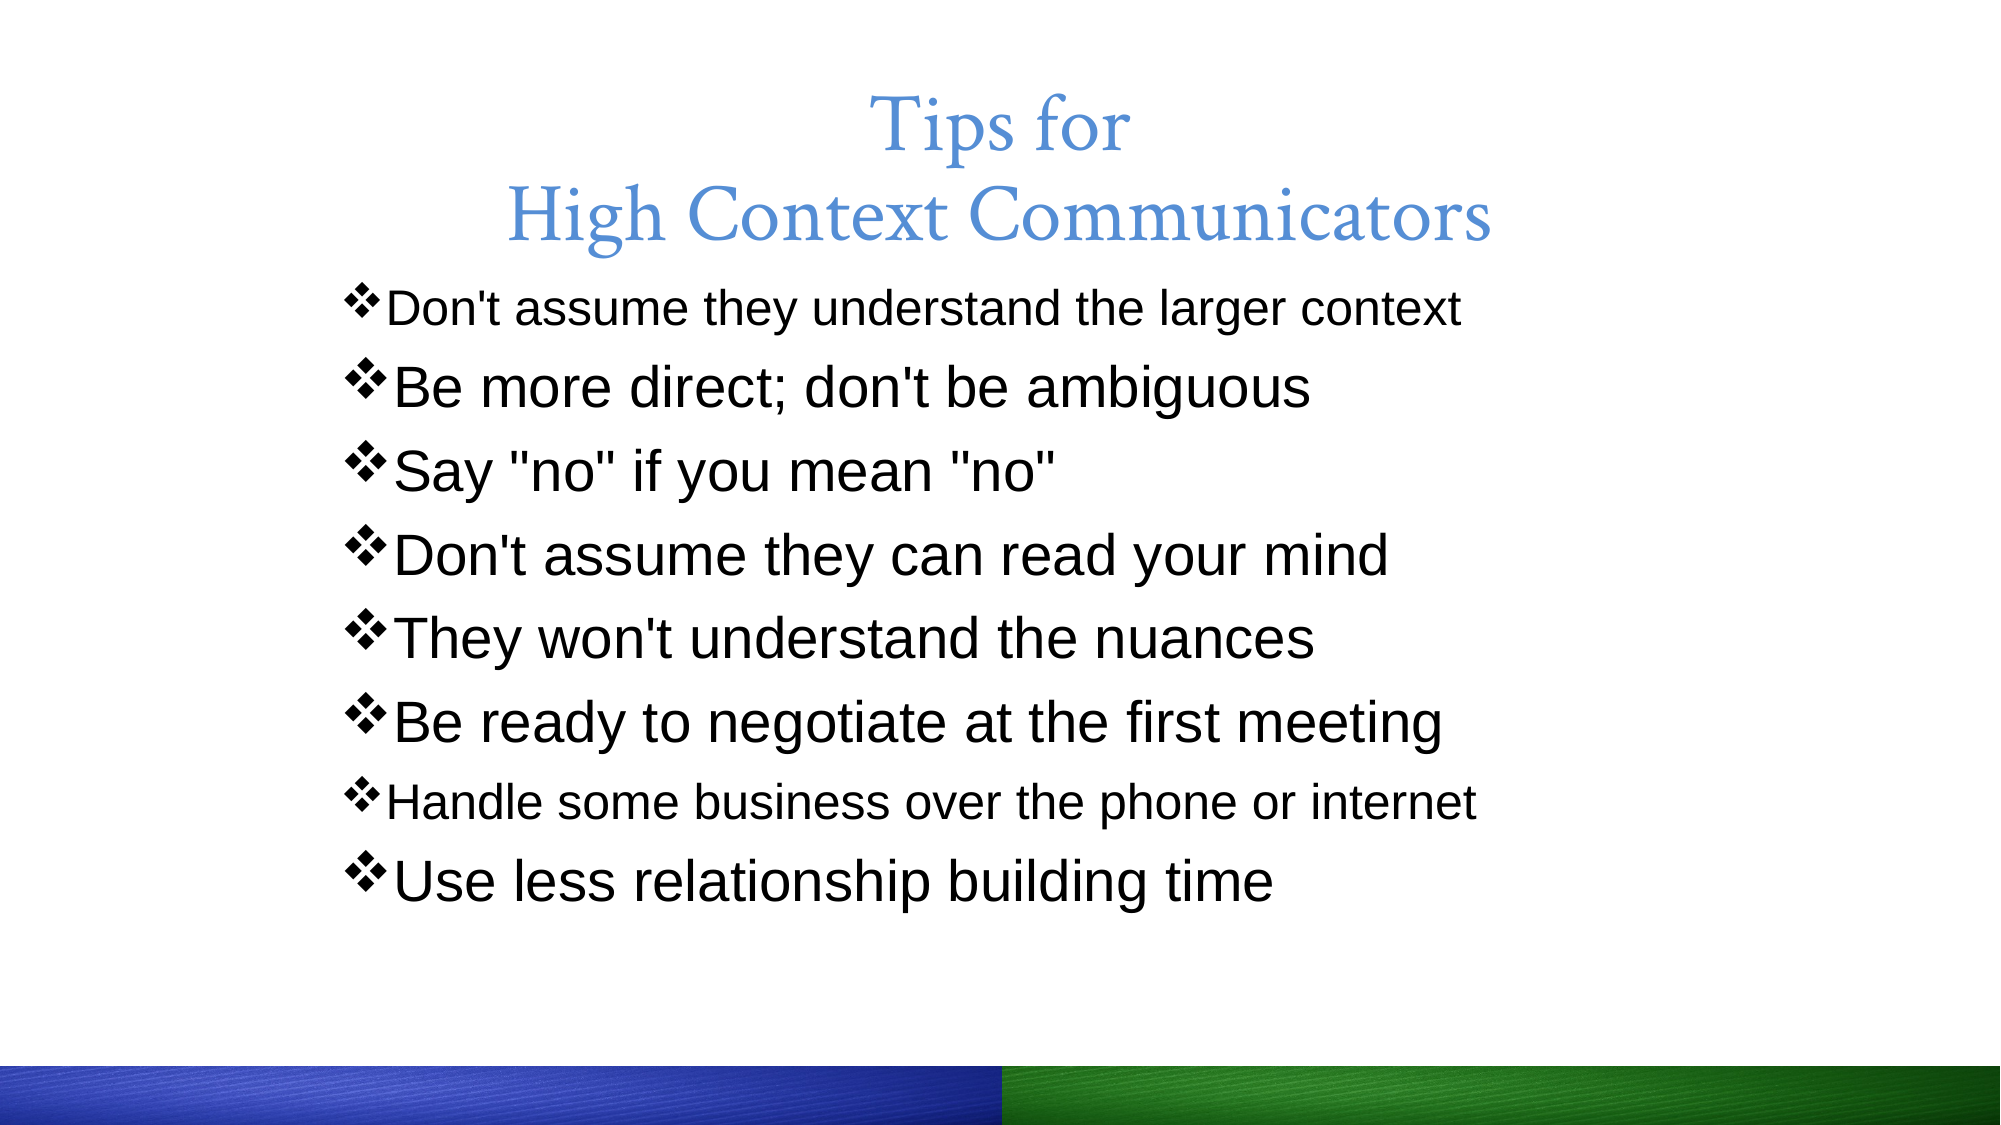

# Tips for High Context Communicators
Don't assume they understand the larger context
Be more direct; don't be ambiguous
Say "no" if you mean "no"
Don't assume they can read your mind
They won't understand the nuances
Be ready to negotiate at the first meeting
Handle some business over the phone or internet
Use less relationship building time